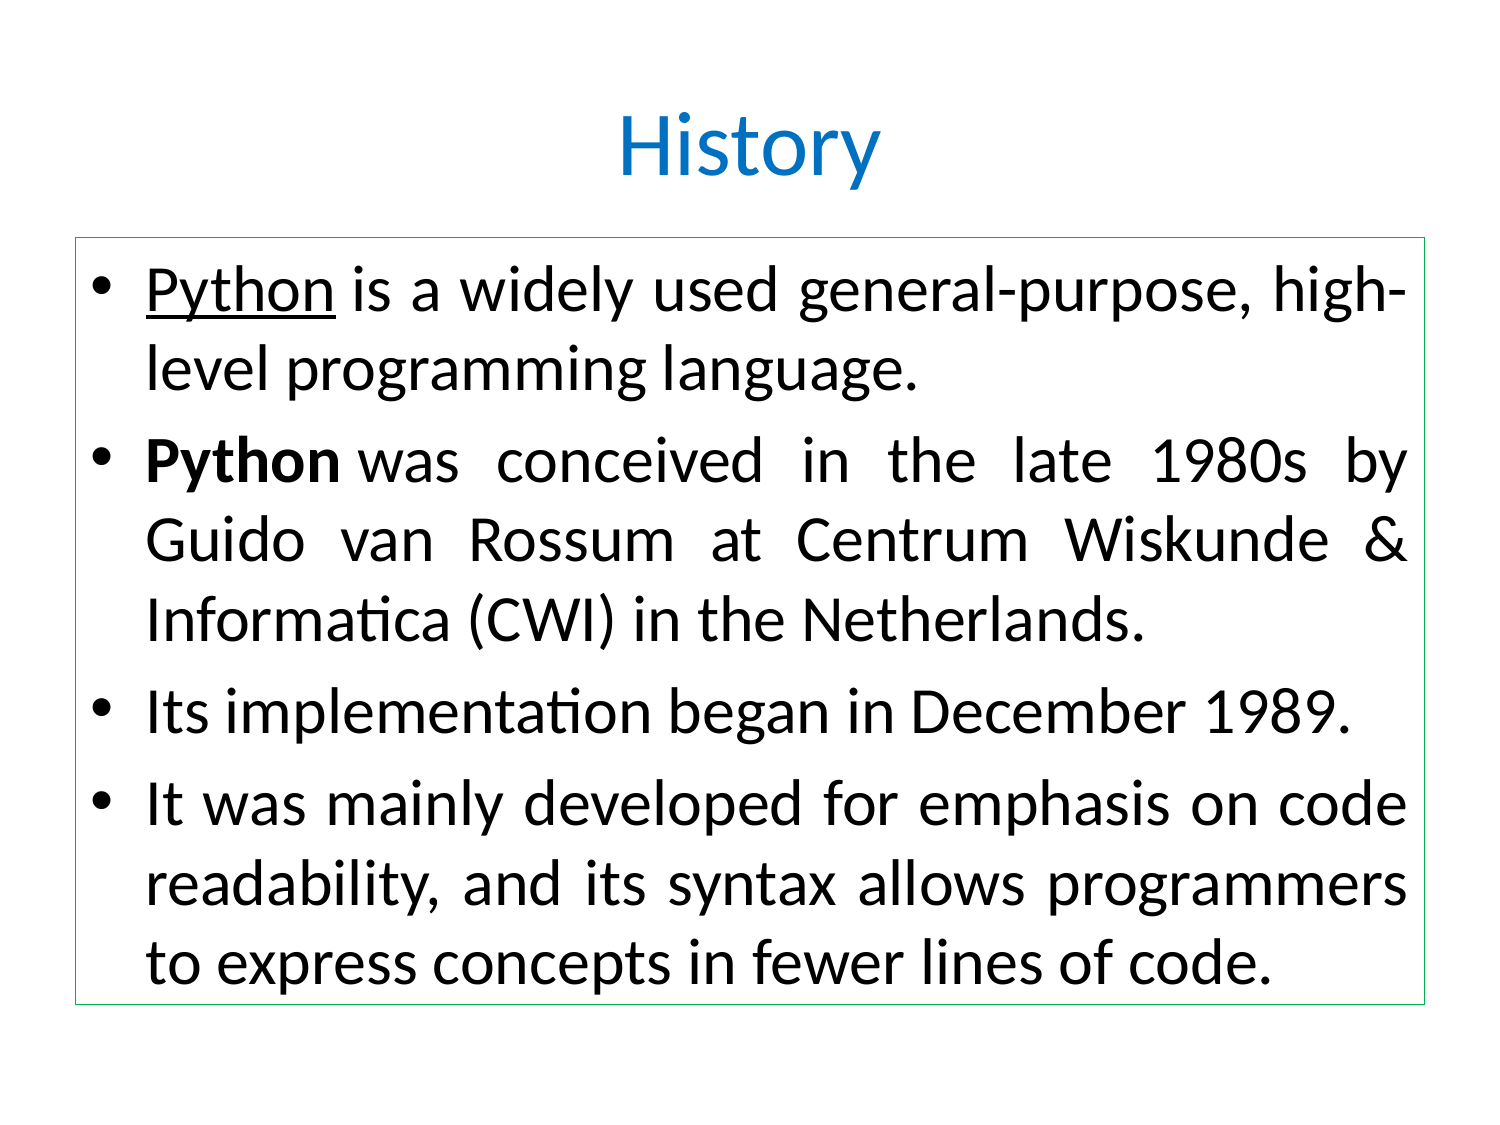

# History
Python is a widely used general-purpose, high-level programming language.
Python was conceived in the late 1980s by Guido van Rossum at Centrum Wiskunde & Informatica (CWI) in the Netherlands.
Its implementation began in December 1989.
It was mainly developed for emphasis on code readability, and its syntax allows programmers to express concepts in fewer lines of code.